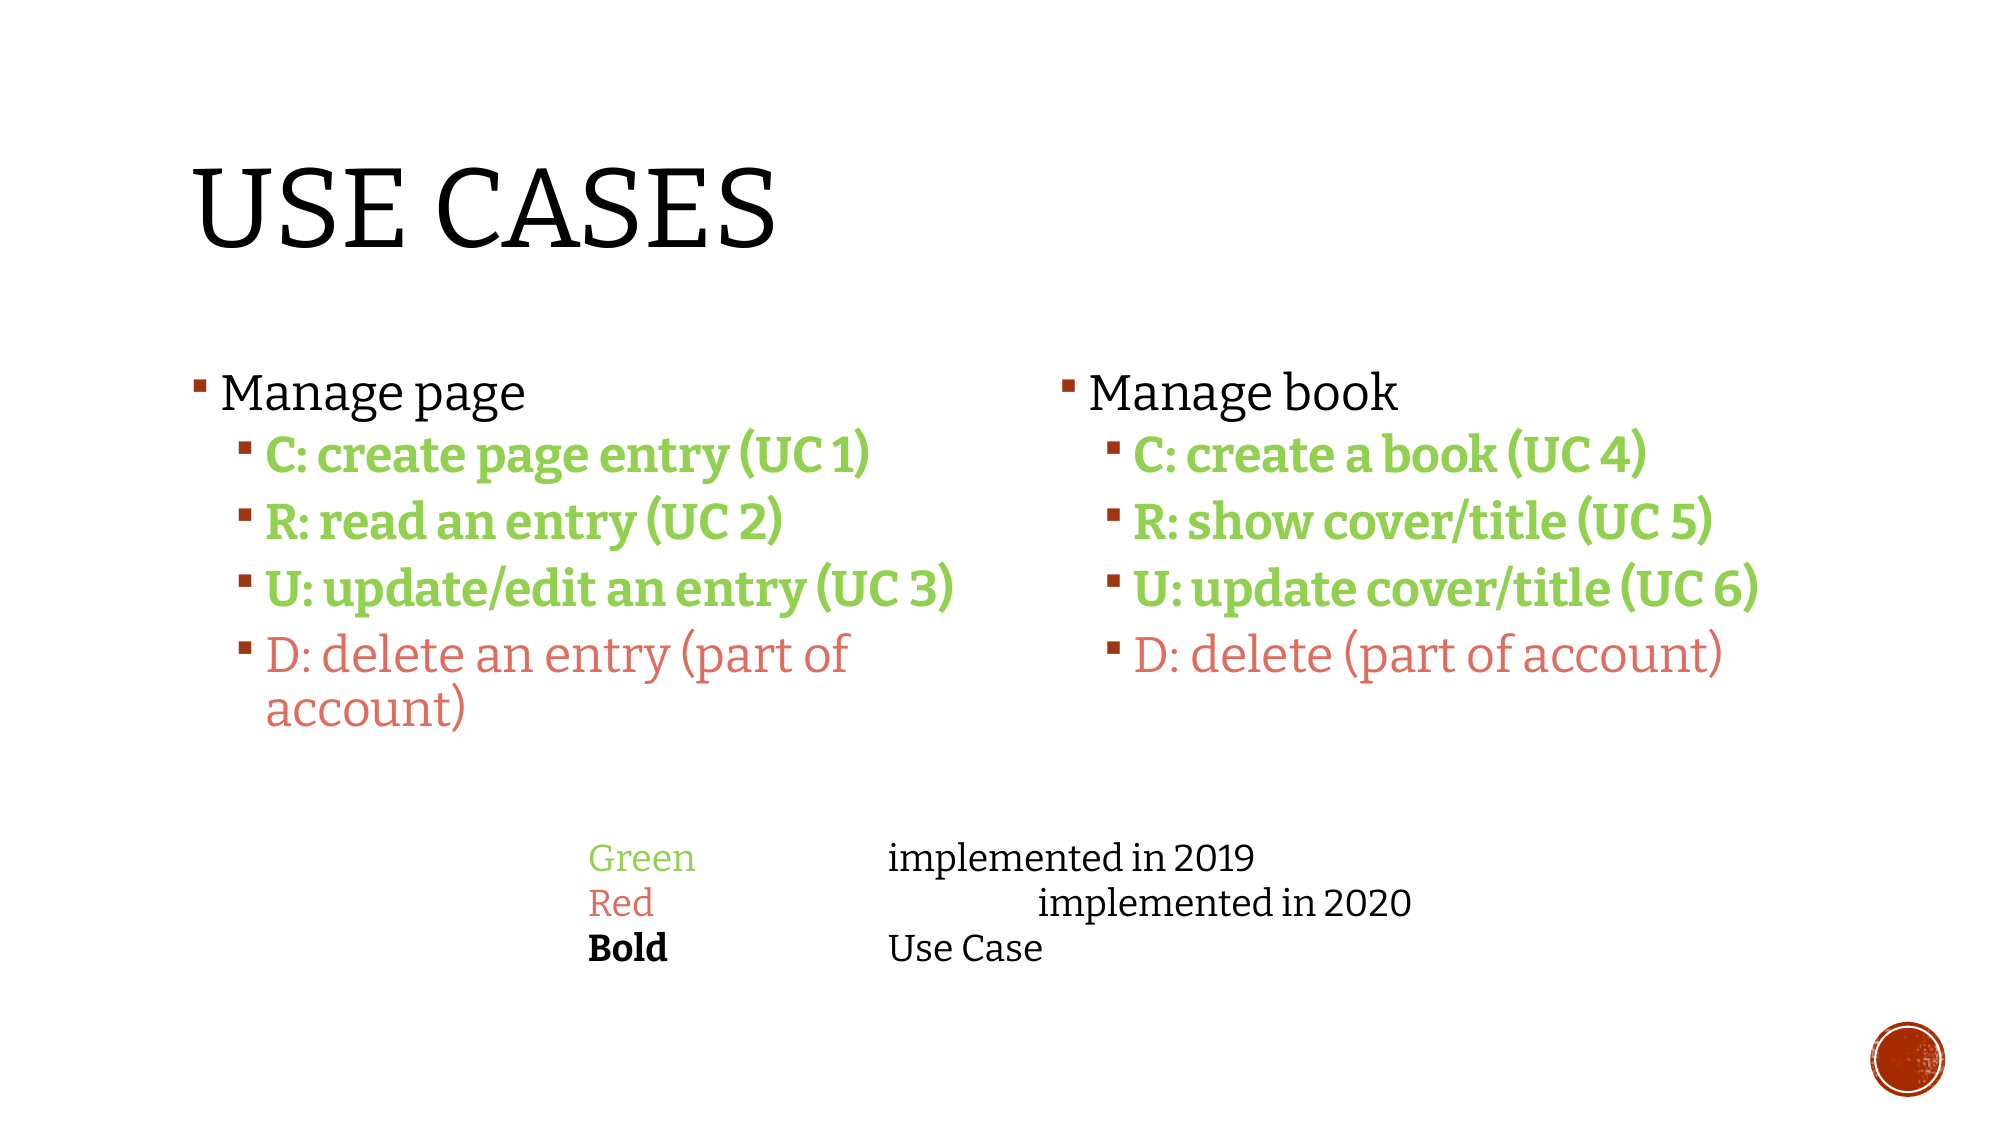

# Use Cases
Manage page
C: create page entry (UC 1)
R: read an entry (UC 2)
U: update/edit an entry (UC 3)
D: delete an entry (part of account)

Manage book
C: create a book (UC 4)
R: show cover/title (UC 5)
U: update cover/title (UC 6)
D: delete (part of account)
Green 		implemented in 2019
Red			implemented in 2020
Bold		Use Case